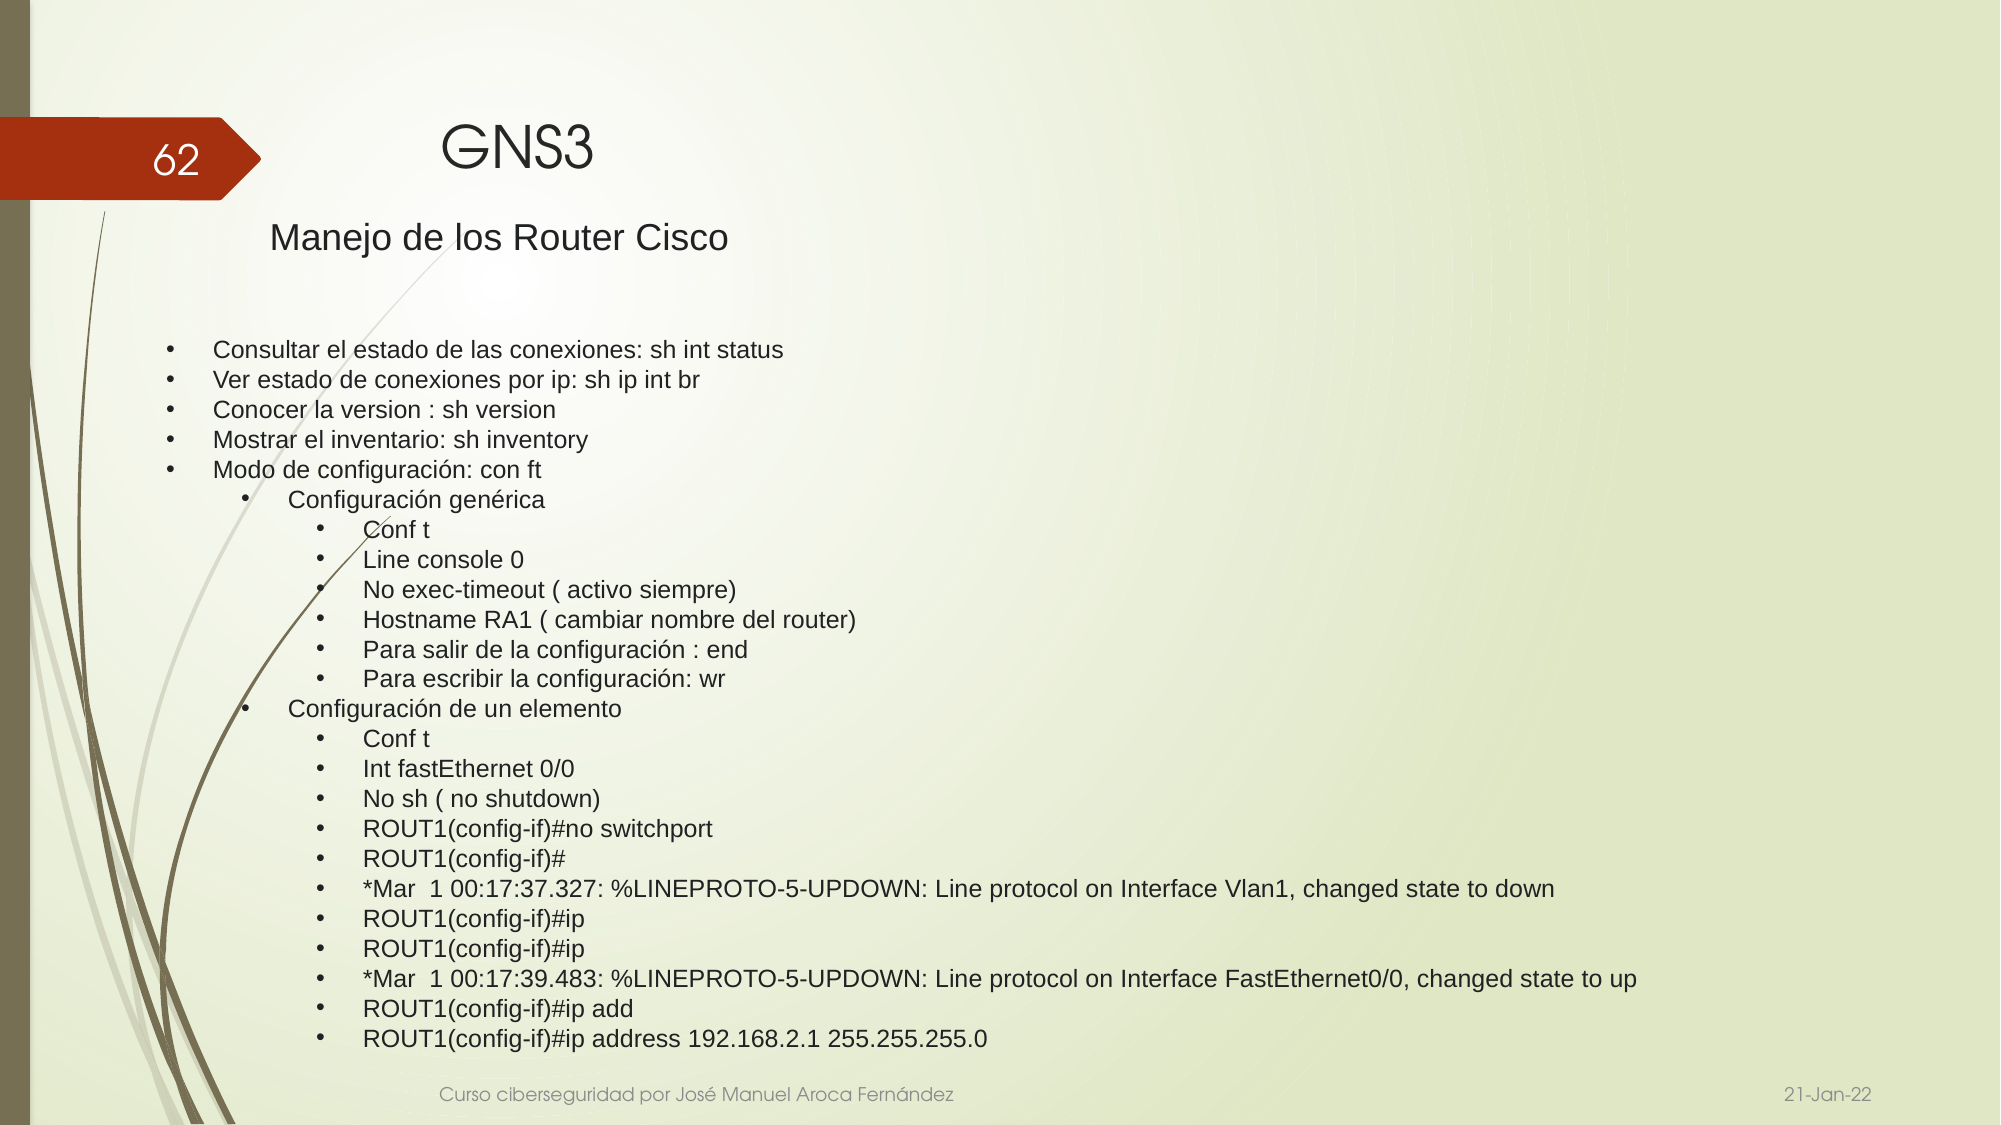

# GNS3
62
Manejo de los Router Cisco
Consultar el estado de las conexiones: sh int status
Ver estado de conexiones por ip: sh ip int br
Conocer la version : sh version
Mostrar el inventario: sh inventory
Modo de configuración: con ft
Configuración genérica
Conf t
Line console 0
No exec-timeout ( activo siempre)
Hostname RA1 ( cambiar nombre del router)
Para salir de la configuración : end
Para escribir la configuración: wr
Configuración de un elemento
Conf t
Int fastEthernet 0/0
No sh ( no shutdown)
ROUT1(config-if)#no switchport
ROUT1(config-if)#
*Mar  1 00:17:37.327: %LINEPROTO-5-UPDOWN: Line protocol on Interface Vlan1, changed state to down
ROUT1(config-if)#ip
ROUT1(config-if)#ip
*Mar  1 00:17:39.483: %LINEPROTO-5-UPDOWN: Line protocol on Interface FastEthernet0/0, changed state to up
ROUT1(config-if)#ip add
ROUT1(config-if)#ip address 192.168.2.1 255.255.255.0
21-Jan-22
Curso ciberseguridad por José Manuel Aroca Fernández